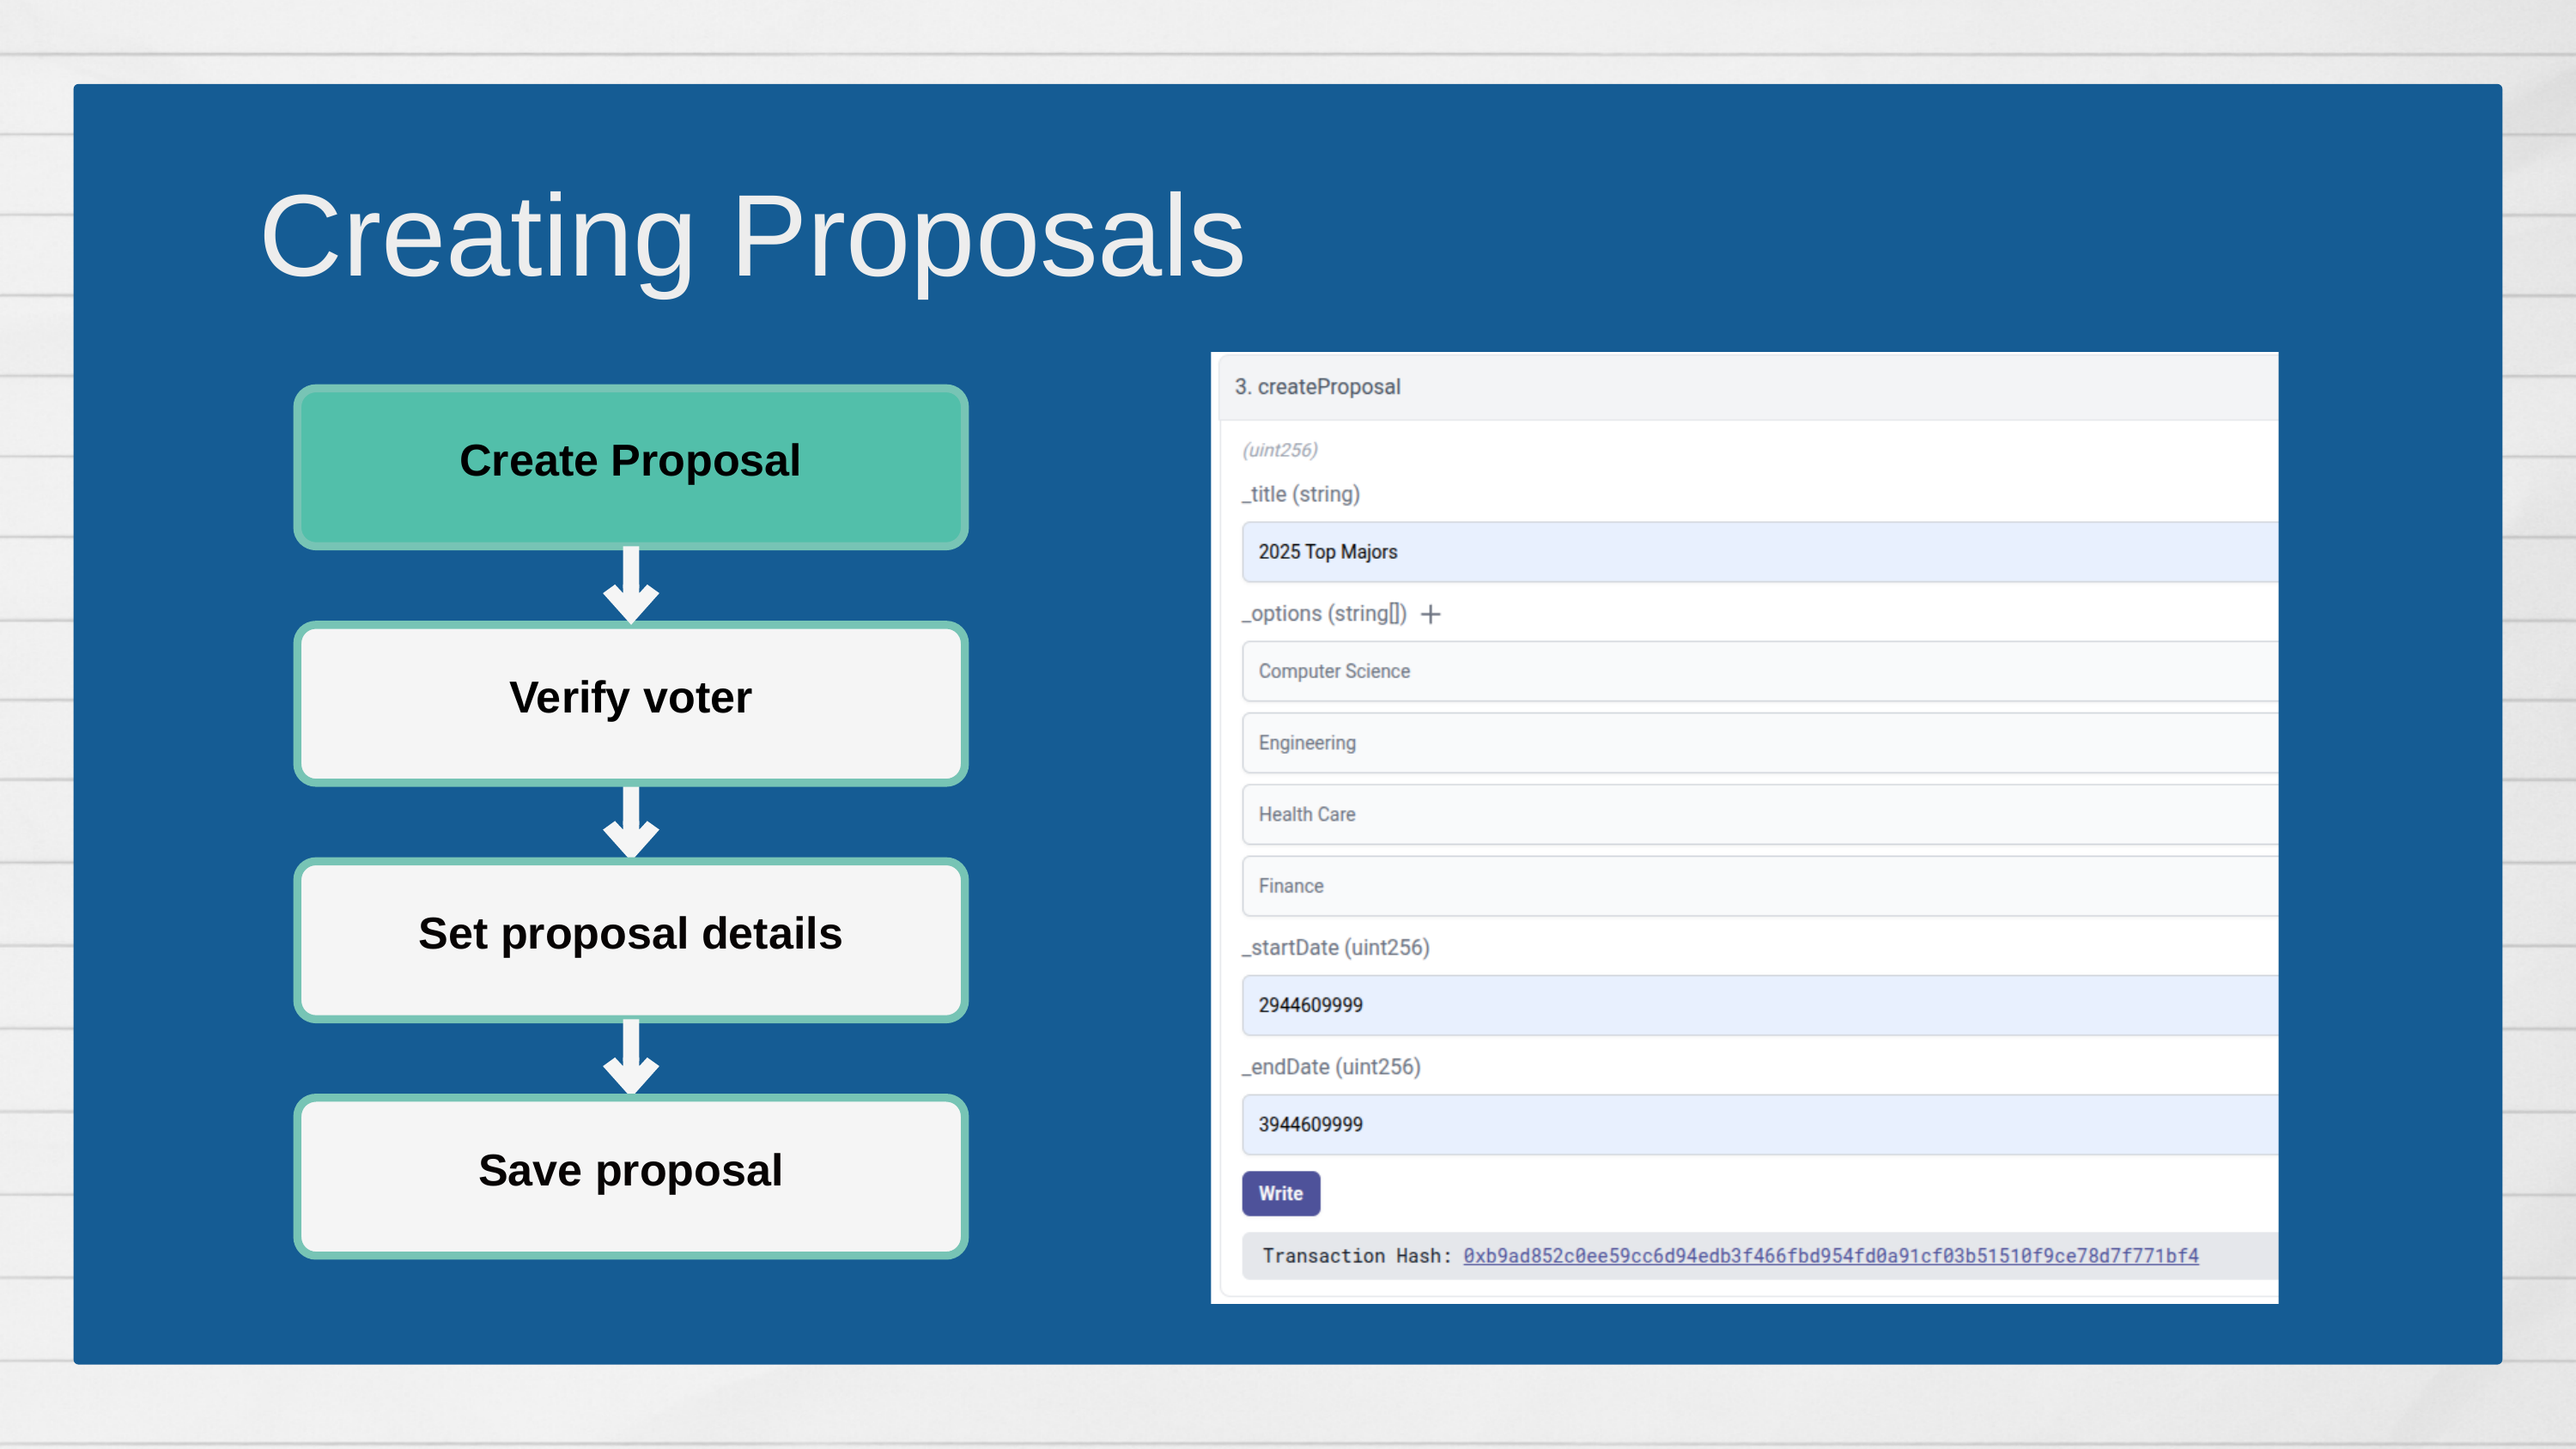

Creating Proposals

Create Proposal

Verify voter

Set proposal details

Save proposal